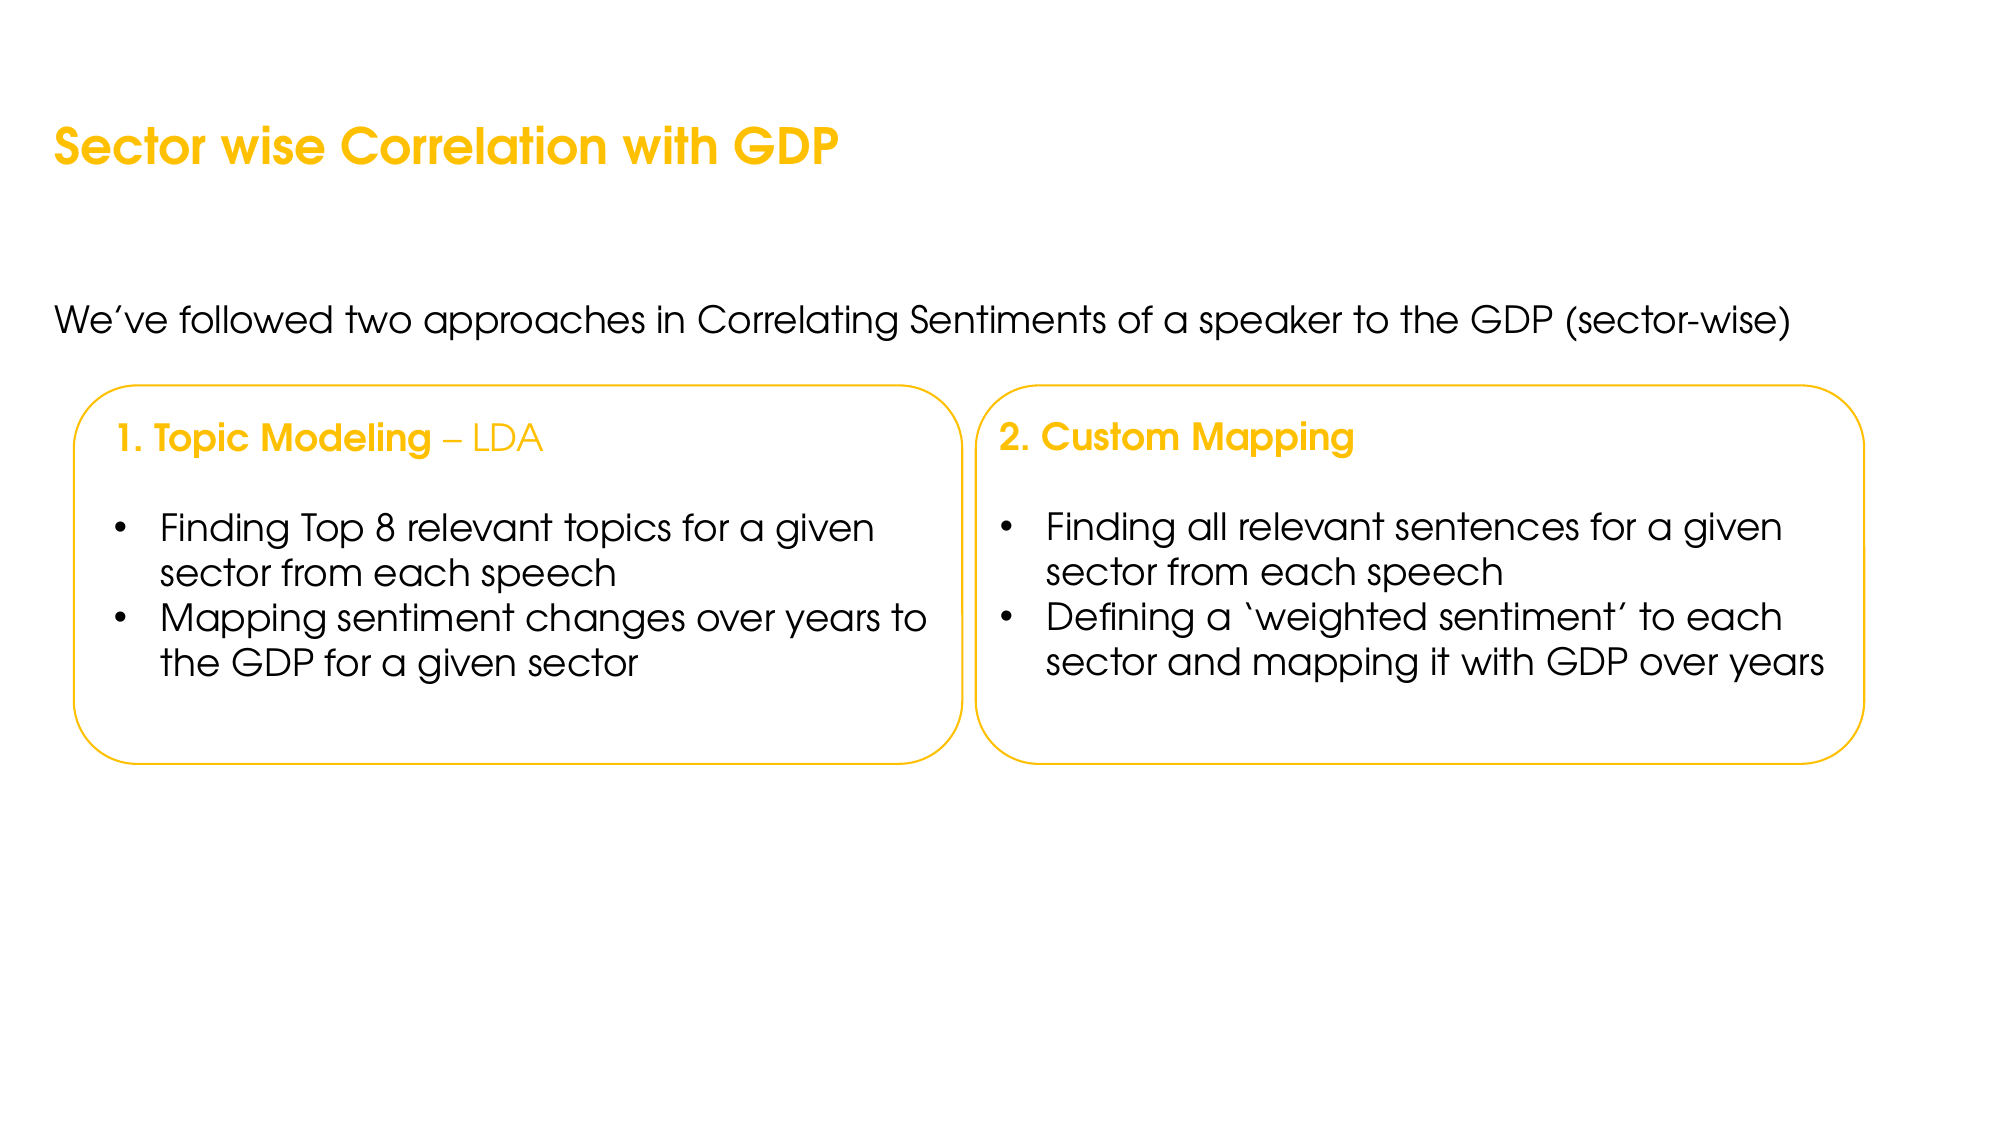

Sector wise Correlation with GDP
We’ve followed two approaches in Correlating Sentiments of a speaker to the GDP (sector-wise)

2. Custom Mapping

Finding all relevant sentences for a given sector from each speech
Defining a ‘weighted sentiment’ to each sector and mapping it with GDP over years

1. Topic Modeling – LDA

Finding Top 8 relevant topics for a given sector from each speech
Mapping sentiment changes over years to the GDP for a given sector